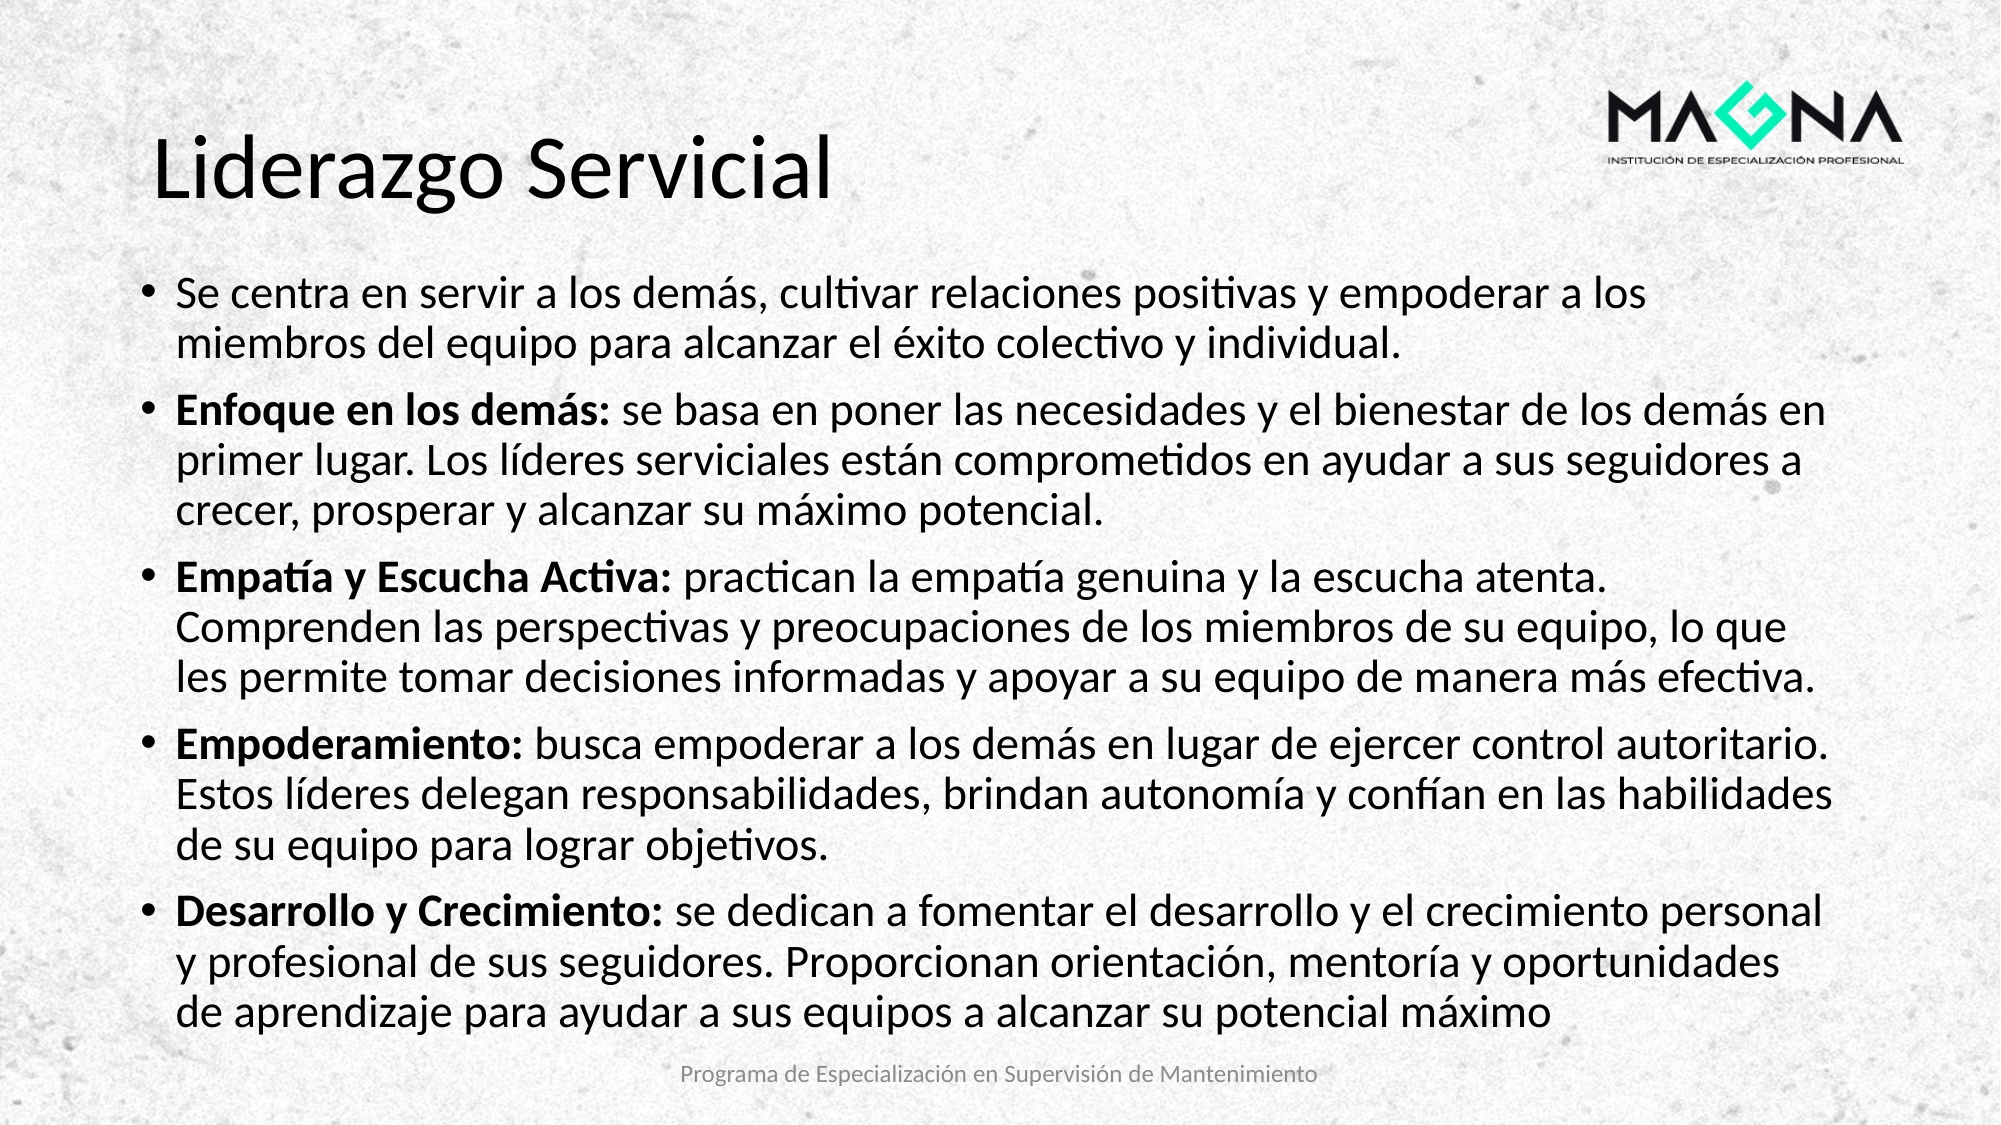

# Liderazgo Servicial
Se centra en servir a los demás, cultivar relaciones positivas y empoderar a los miembros del equipo para alcanzar el éxito colectivo y individual.
Enfoque en los demás: se basa en poner las necesidades y el bienestar de los demás en primer lugar. Los líderes serviciales están comprometidos en ayudar a sus seguidores a crecer, prosperar y alcanzar su máximo potencial.
Empatía y Escucha Activa: practican la empatía genuina y la escucha atenta. Comprenden las perspectivas y preocupaciones de los miembros de su equipo, lo que les permite tomar decisiones informadas y apoyar a su equipo de manera más efectiva.
Empoderamiento: busca empoderar a los demás en lugar de ejercer control autoritario. Estos líderes delegan responsabilidades, brindan autonomía y confían en las habilidades de su equipo para lograr objetivos.
Desarrollo y Crecimiento: se dedican a fomentar el desarrollo y el crecimiento personal y profesional de sus seguidores. Proporcionan orientación, mentoría y oportunidades de aprendizaje para ayudar a sus equipos a alcanzar su potencial máximo